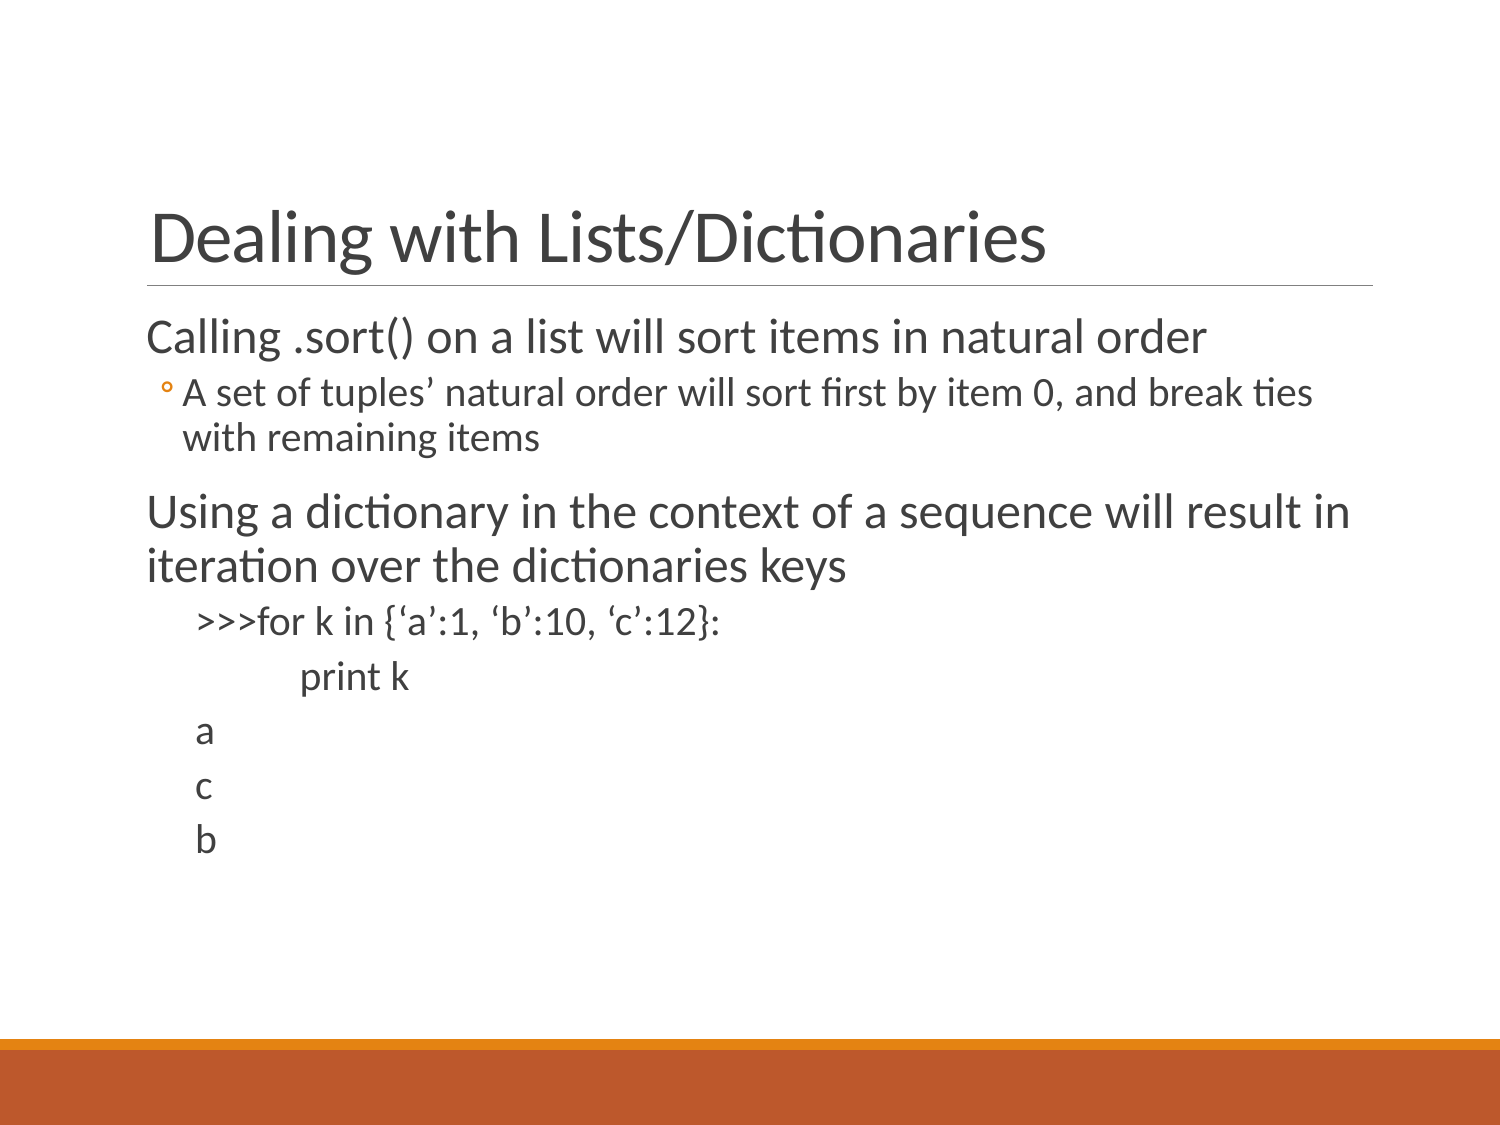

# Dealing with Lists/Dictionaries
Calling .sort() on a list will sort items in natural order
A set of tuples’ natural order will sort first by item 0, and break ties with remaining items
Using a dictionary in the context of a sequence will result in iteration over the dictionaries keys
>>>for k in {‘a’:1, ‘b’:10, ‘c’:12}:
           print k
a
c
b